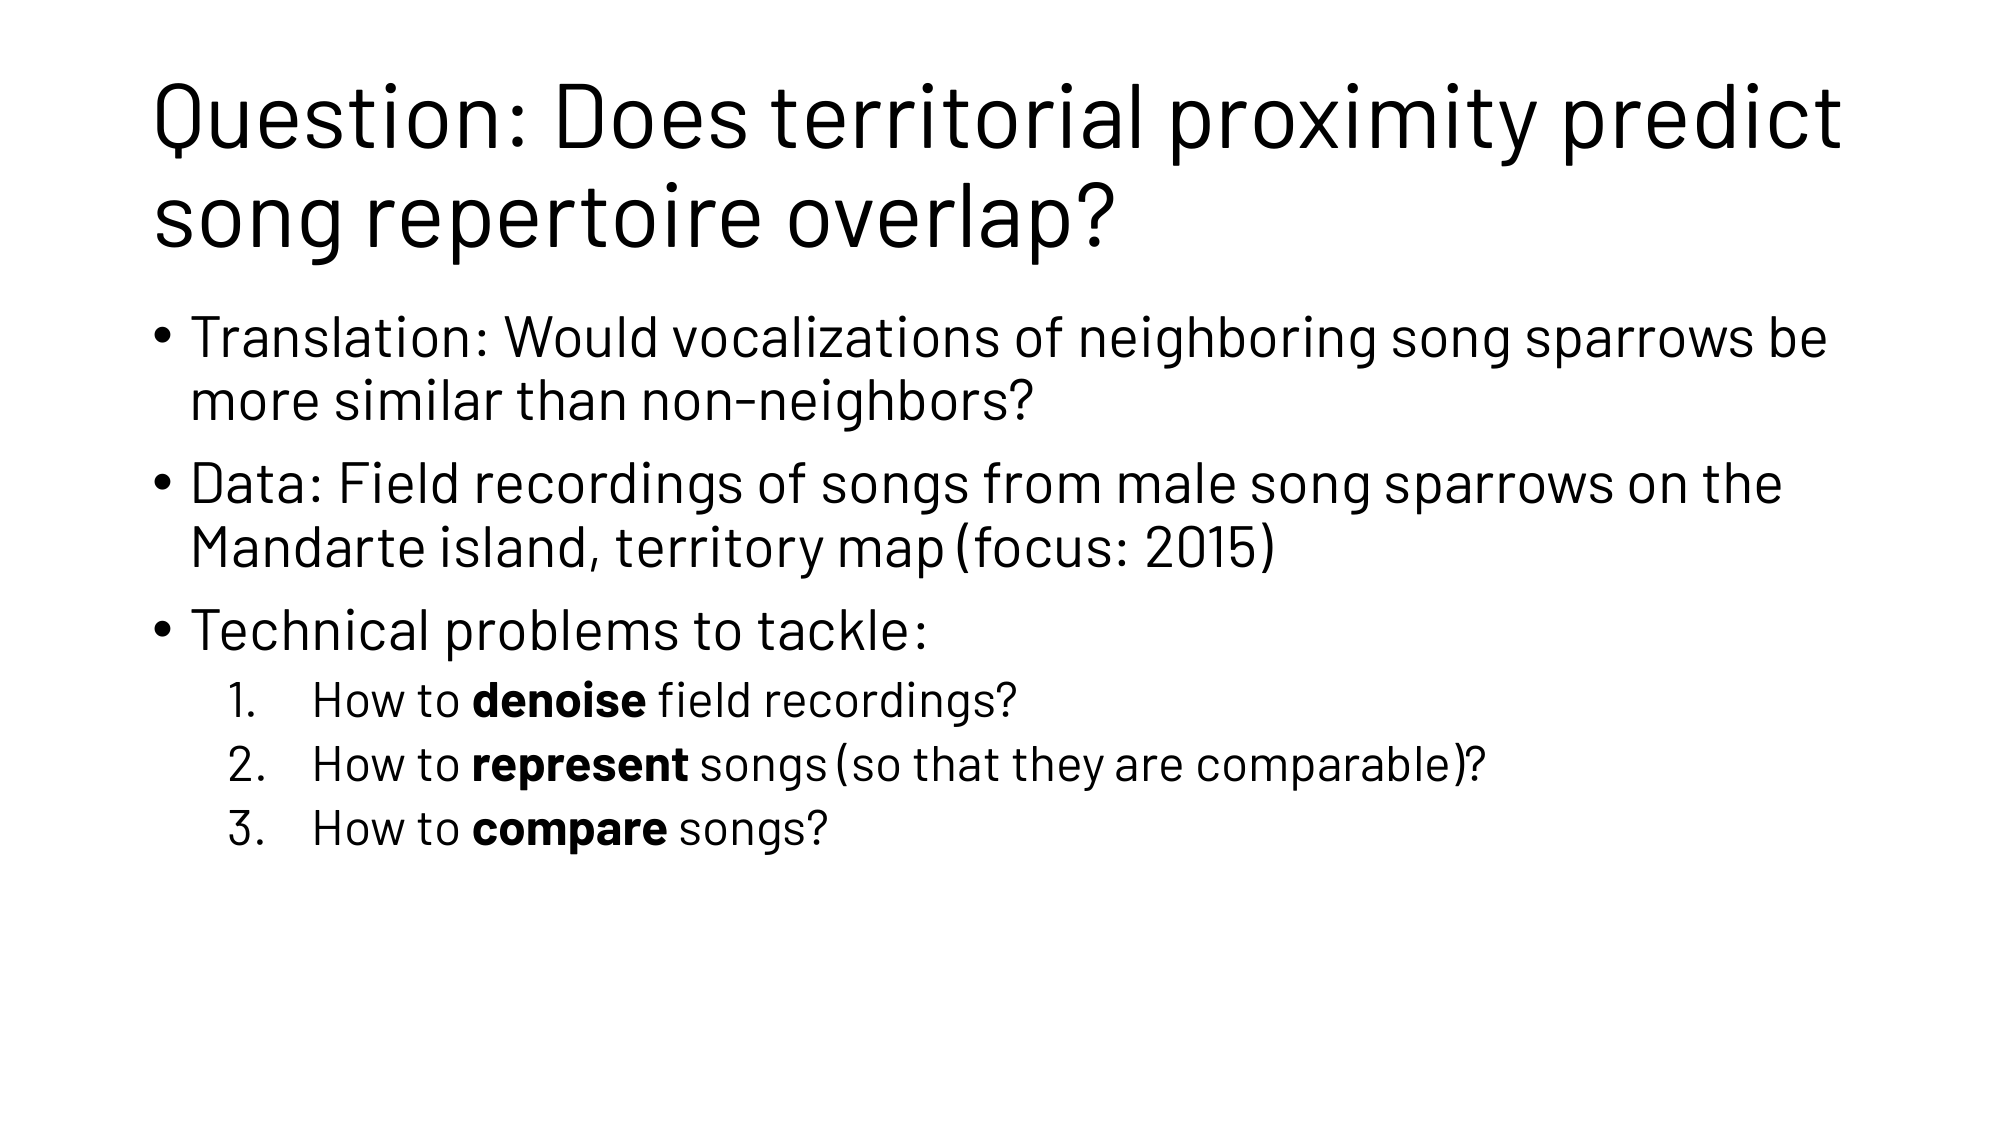

# Question: Does territorial proximity predict song repertoire overlap?
Translation: Would vocalizations of neighboring song sparrows be more similar than non-neighbors?
Data: Field recordings of songs from male song sparrows on the Mandarte island, territory map (focus: 2015)
Technical problems to tackle:
How to denoise field recordings?
How to represent songs (so that they are comparable)?
How to compare songs?